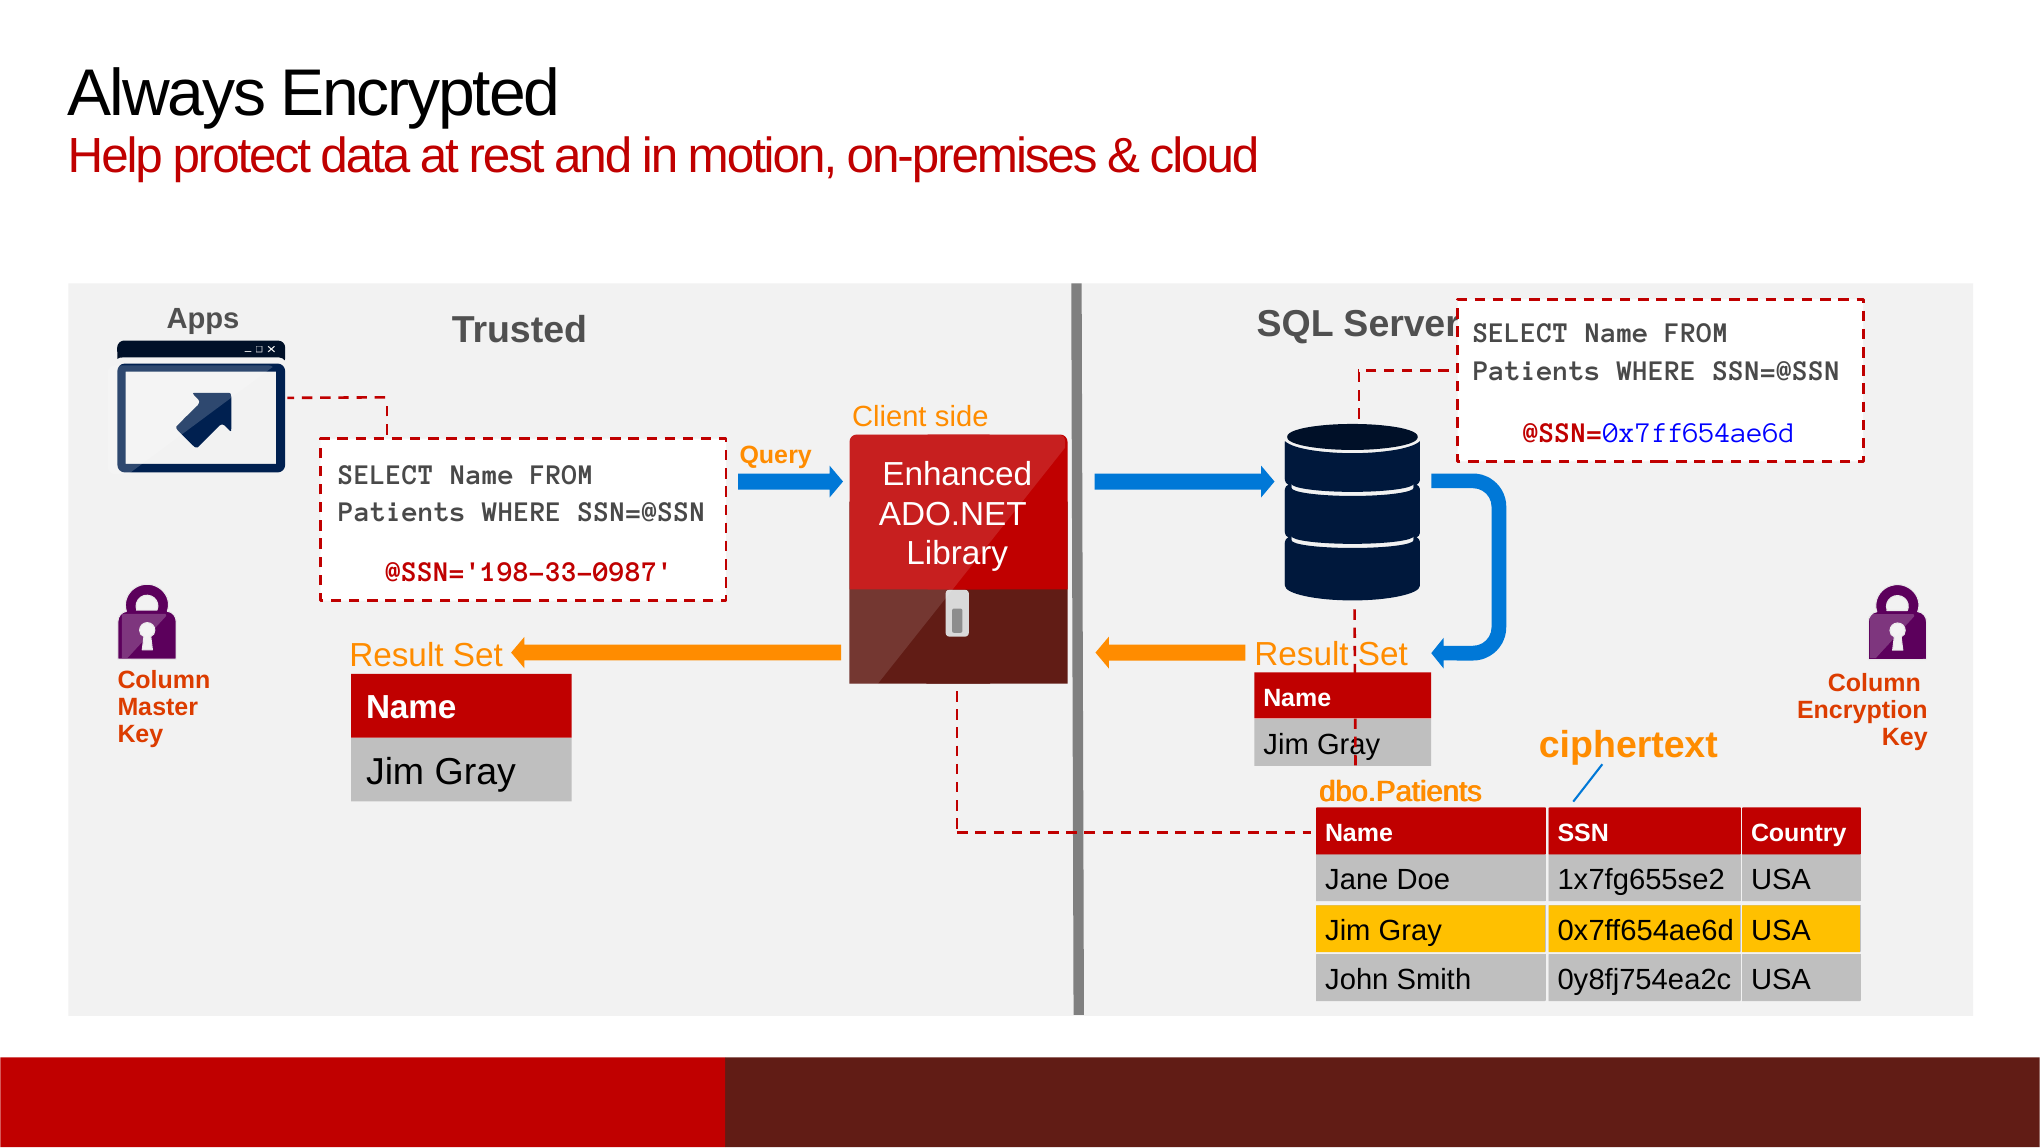

# Always Encrypted Help protect data at rest and in motion, on-premises & cloud

Trusted
Apps

SELECT Name FROM Patients WHERE SSN=@SSN
@SSN='198-33-0987'
SQL Server

SELECT Name FROM Patients WHERE SSN=@SSN
@SSN=0x7ff654ae6d

Client side

dbo.Patients
Name
SSN
Country
Jane Doe
243-24-9812
USA
Jim Gray
198-33-0987
USA
John Smith
123-82-1095
USA
Query

Enhanced
ADO.NET
Library

Result Set
Name
Jim Gray
dbo.Patients
Name
SSN
Country
Jane Doe
1x7fg655se2e
USA
Jim Gray
0x7ff654ae6d
USA
John Smith
0y8fj754ea2c
USA

Column
Master
Key

Column
Encryption
Key
Result Set
Name
Jim Gray

ciphertext
dbo.Patients
Name
SSN
Country
Jane Doe
1x7fg655se2e
USA
Jim Gray
0x7ff654ae6d
USA
John Smith
0y8fj754ea2c
USA
Mission critical performance